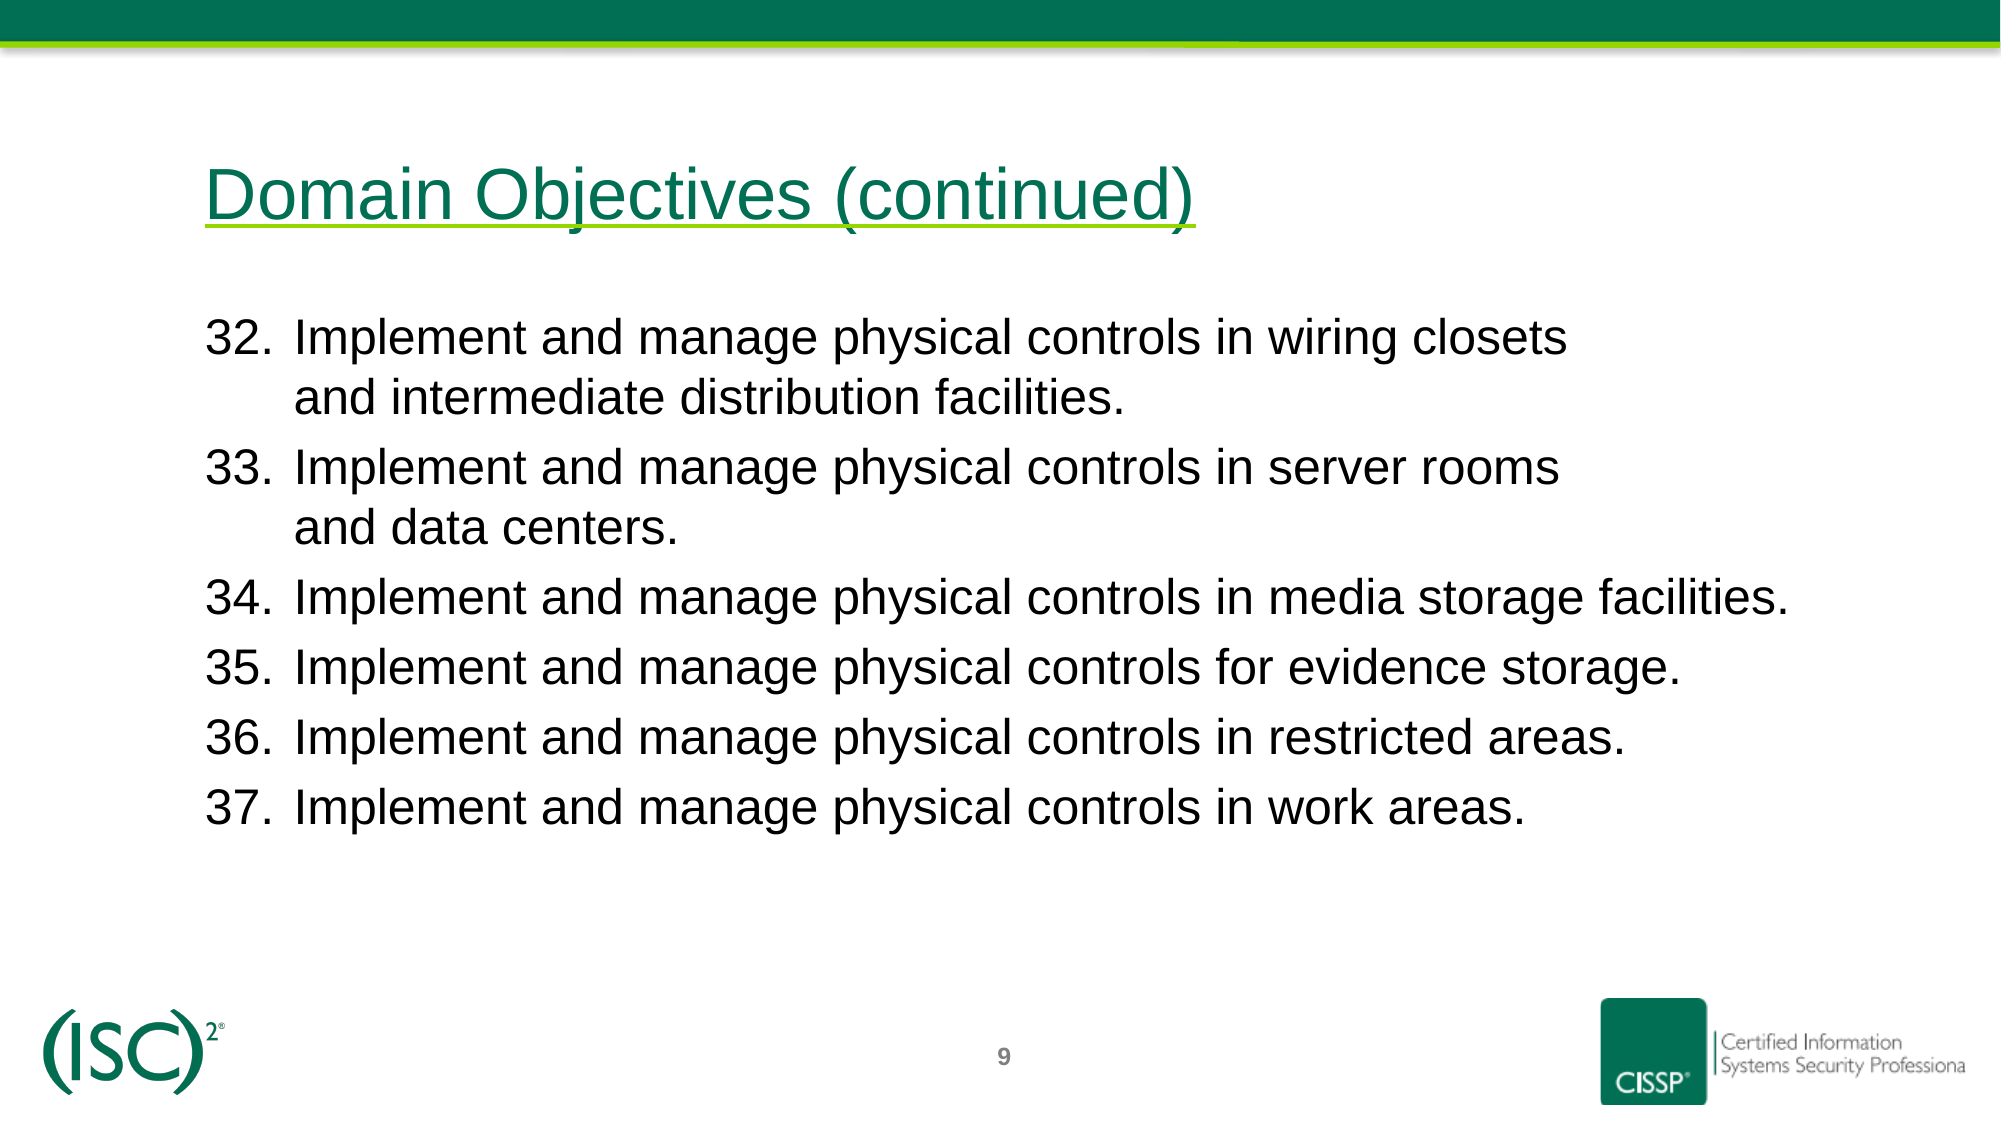

Domain Objectives (continued)
Implement and manage physical controls in wiring closets
and intermediate distribution facilities.
Implement and manage physical controls in server rooms
and data centers.
Implement and manage physical controls in media storage facilities.
Implement and manage physical controls for evidence storage.
Implement and manage physical controls in restricted areas.
Implement and manage physical controls in work areas.